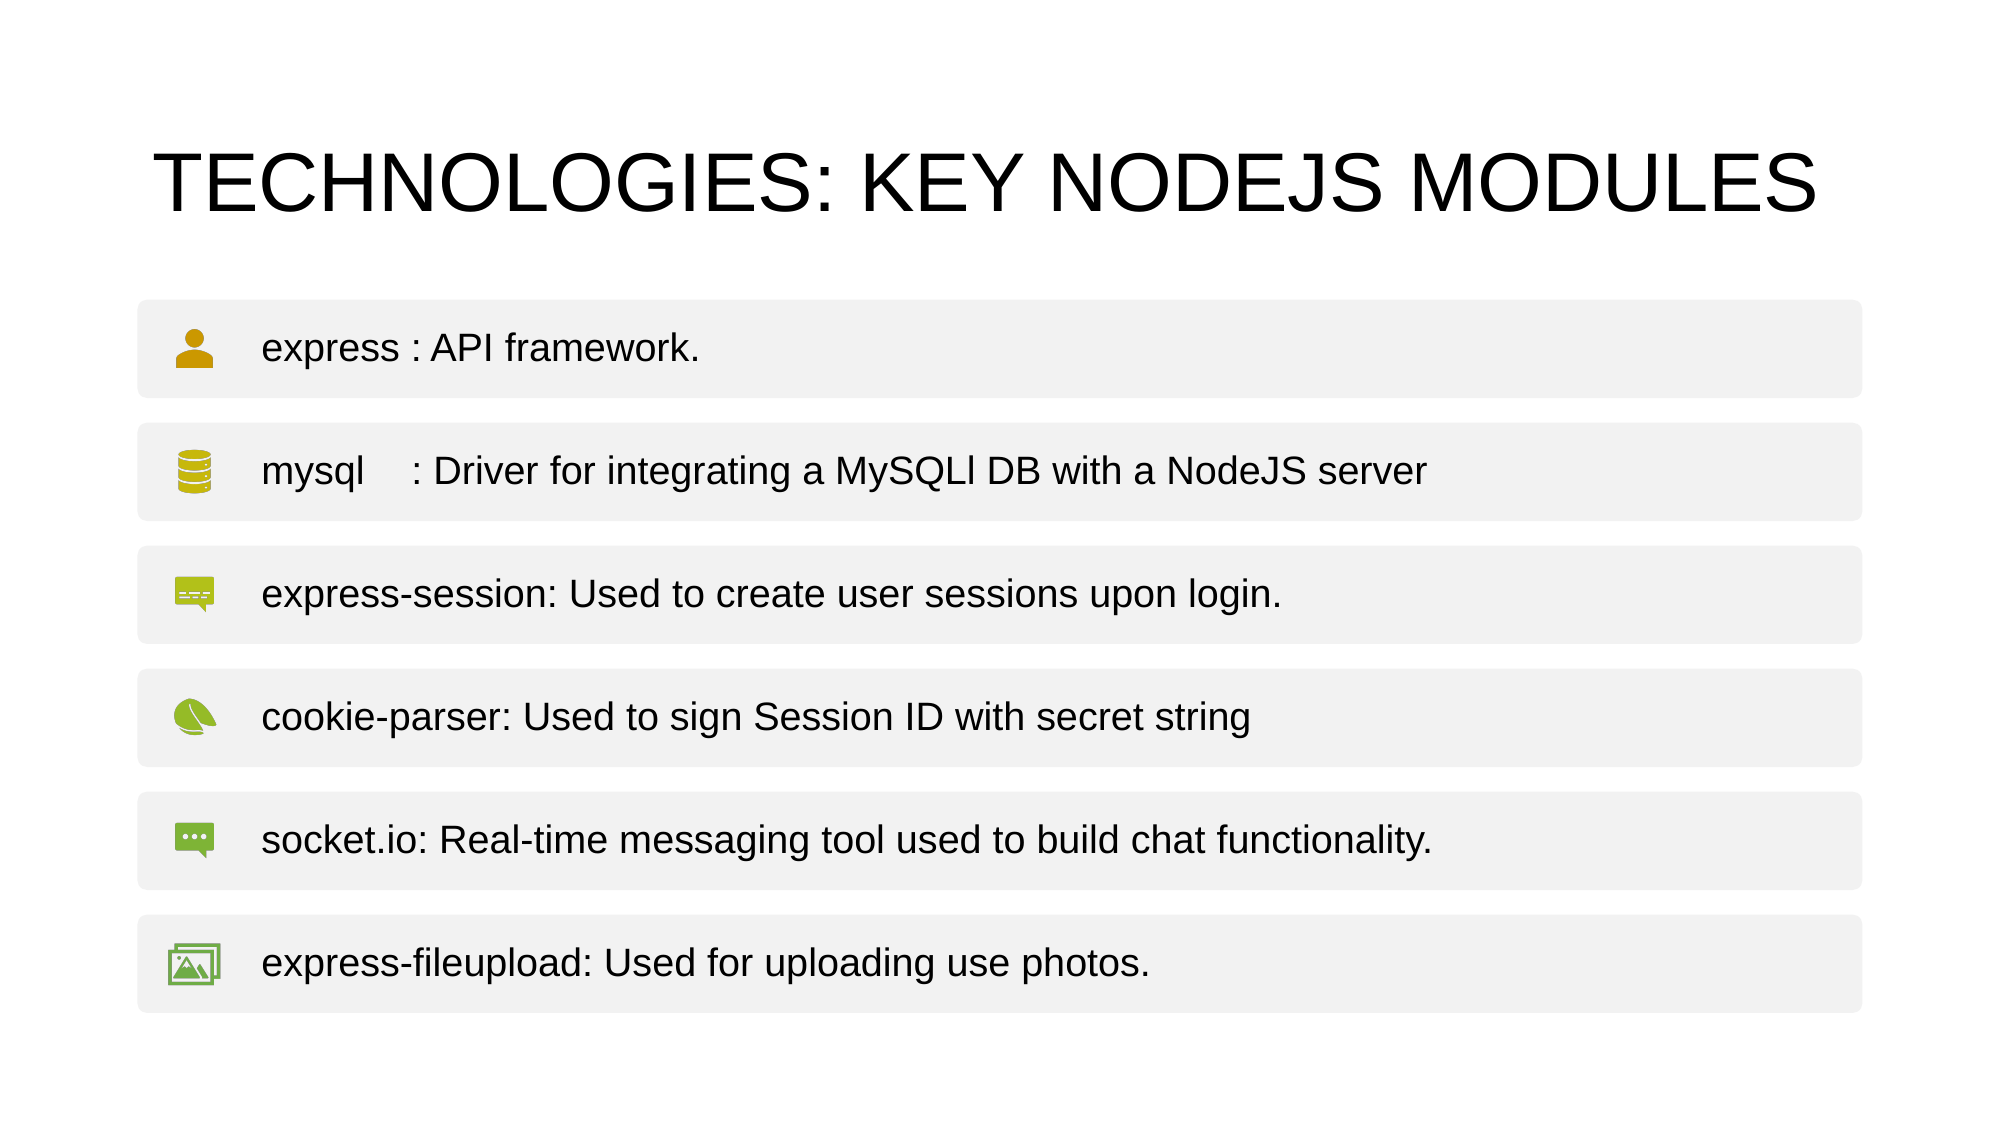

# TECHNOLOGIES: KEY NODEJS MODULES
express : API framework.
mysql	: Driver for integrating a MySQLl DB with a NodeJS server
express-session: Used to create user sessions upon login.
cookie-parser: Used to sign Session ID with secret string
socket.io: Real-time messaging tool used to build chat functionality.
express-fileupload: Used for uploading use photos.